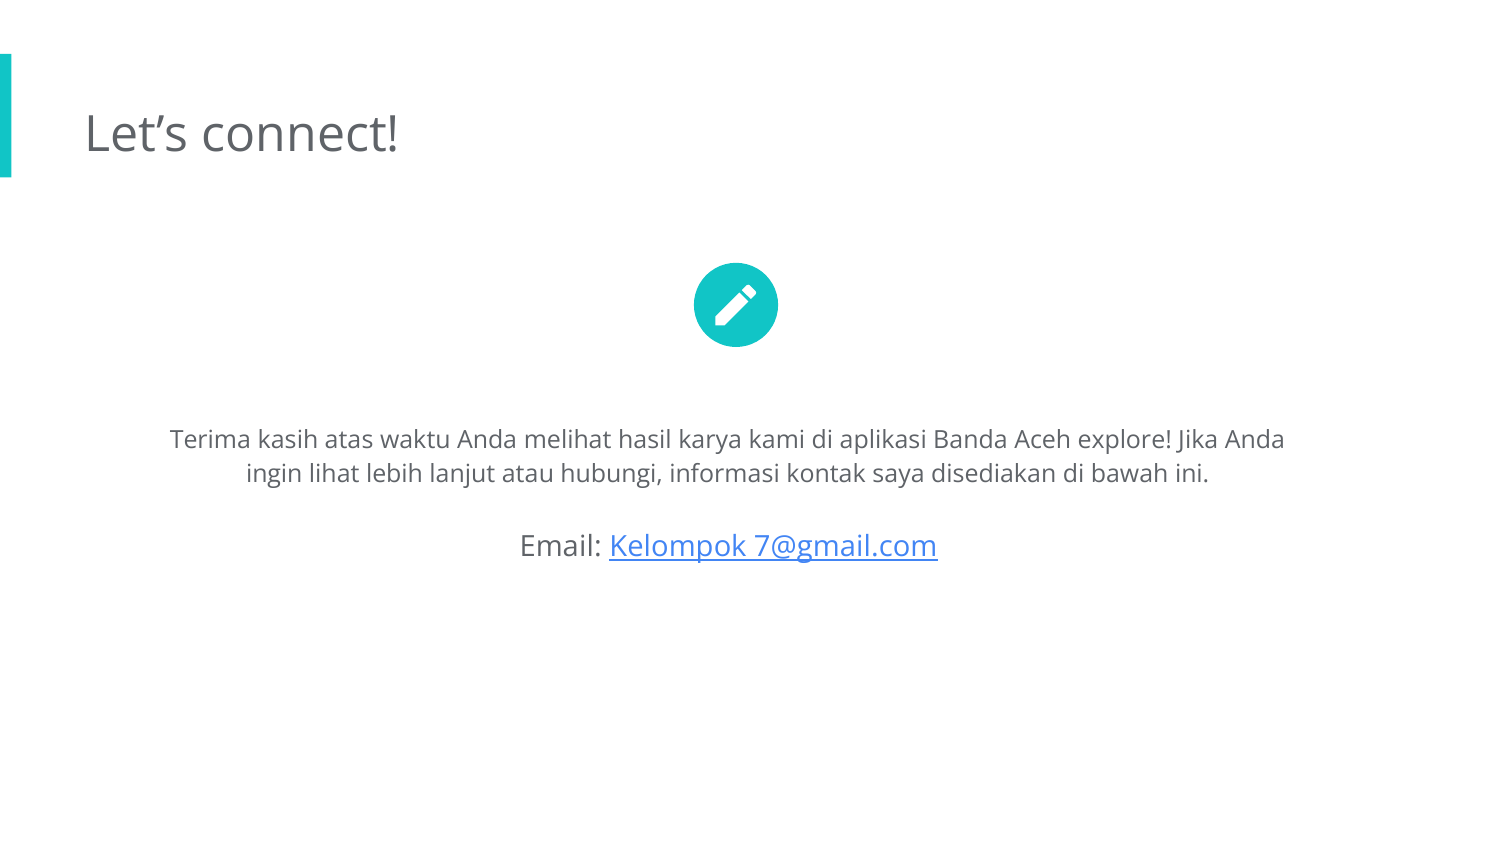

Let’s connect!

Terima kasih atas waktu Anda melihat hasil karya kami di aplikasi Banda Aceh explore! Jika Anda ingin lihat lebih lanjut atau hubungi, informasi kontak saya disediakan di bawah ini.
Email: Kelompok 7@gmail.com